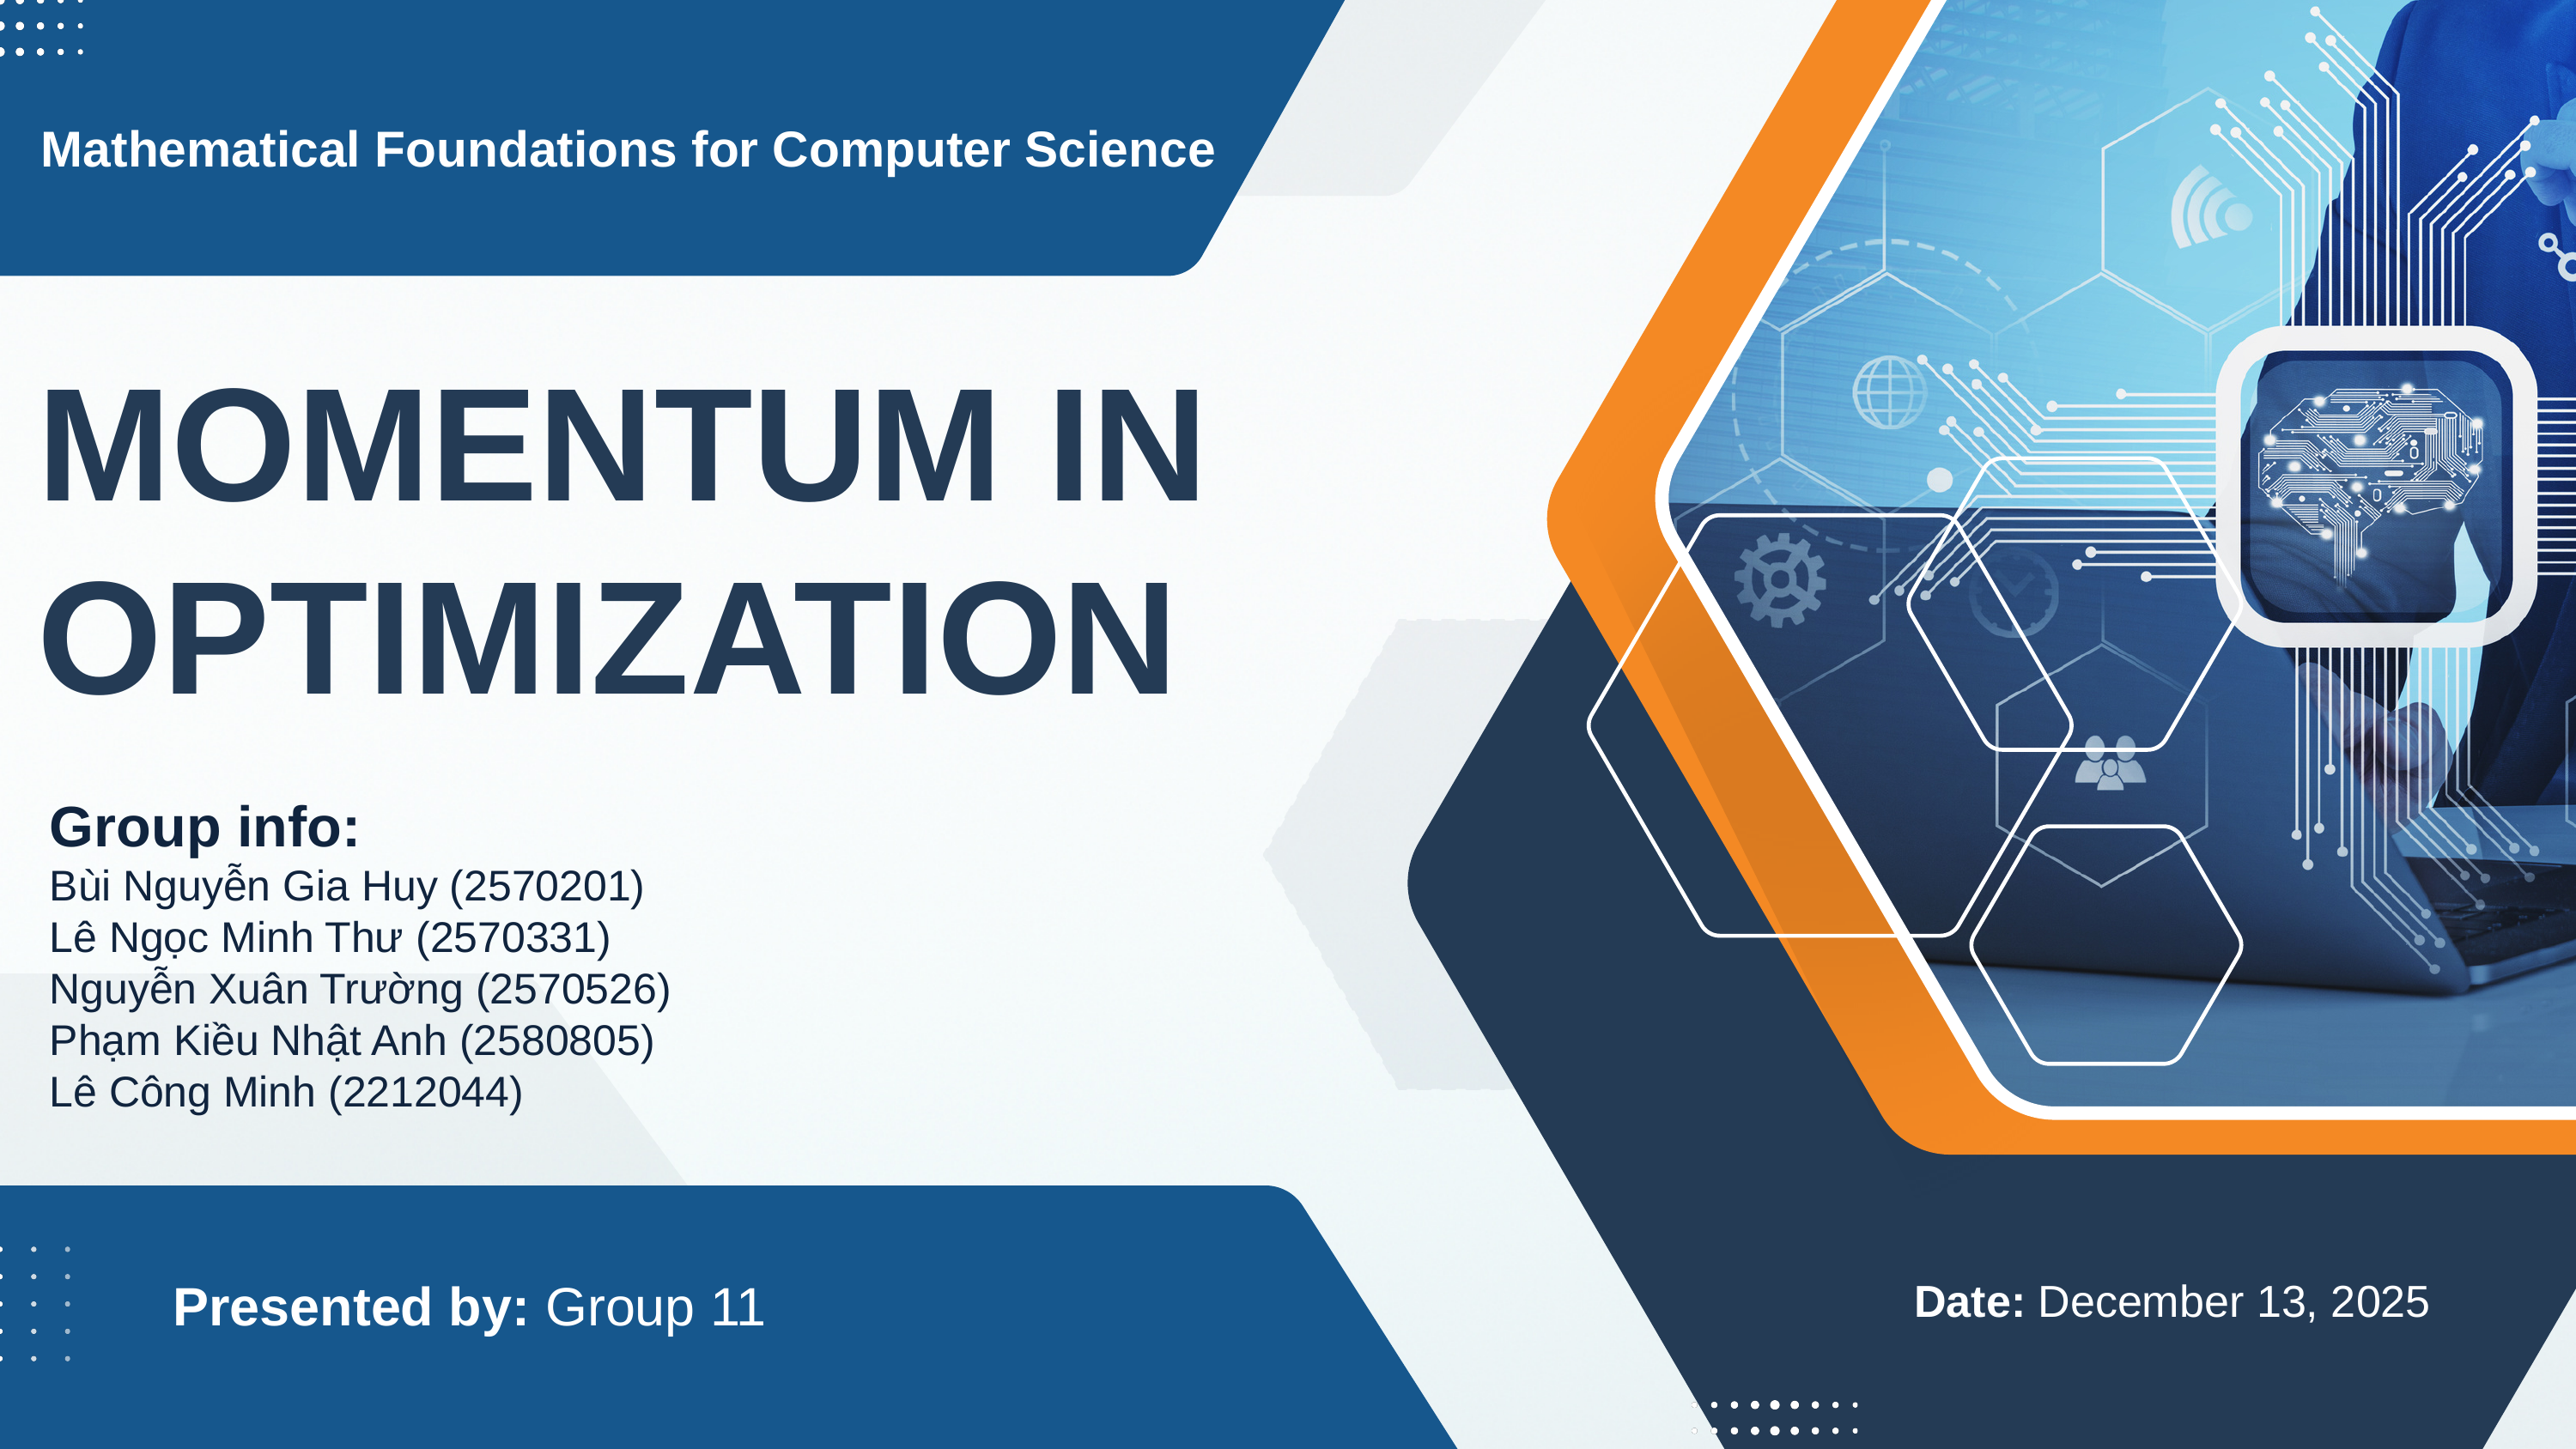

Mathematical Foundations for Computer Science

MOMENTUM IN OPTIMIZATION

Group info:
Bùi Nguyễn Gia Huy (2570201)
Lê Ngọc Minh Thư (2570331)
Nguyễn Xuân Trường (2570526)
Phạm Kiều Nhật Anh (2580805)
Lê Công Minh (2212044)

Presented by: Group 11
Date: December 13, 2025